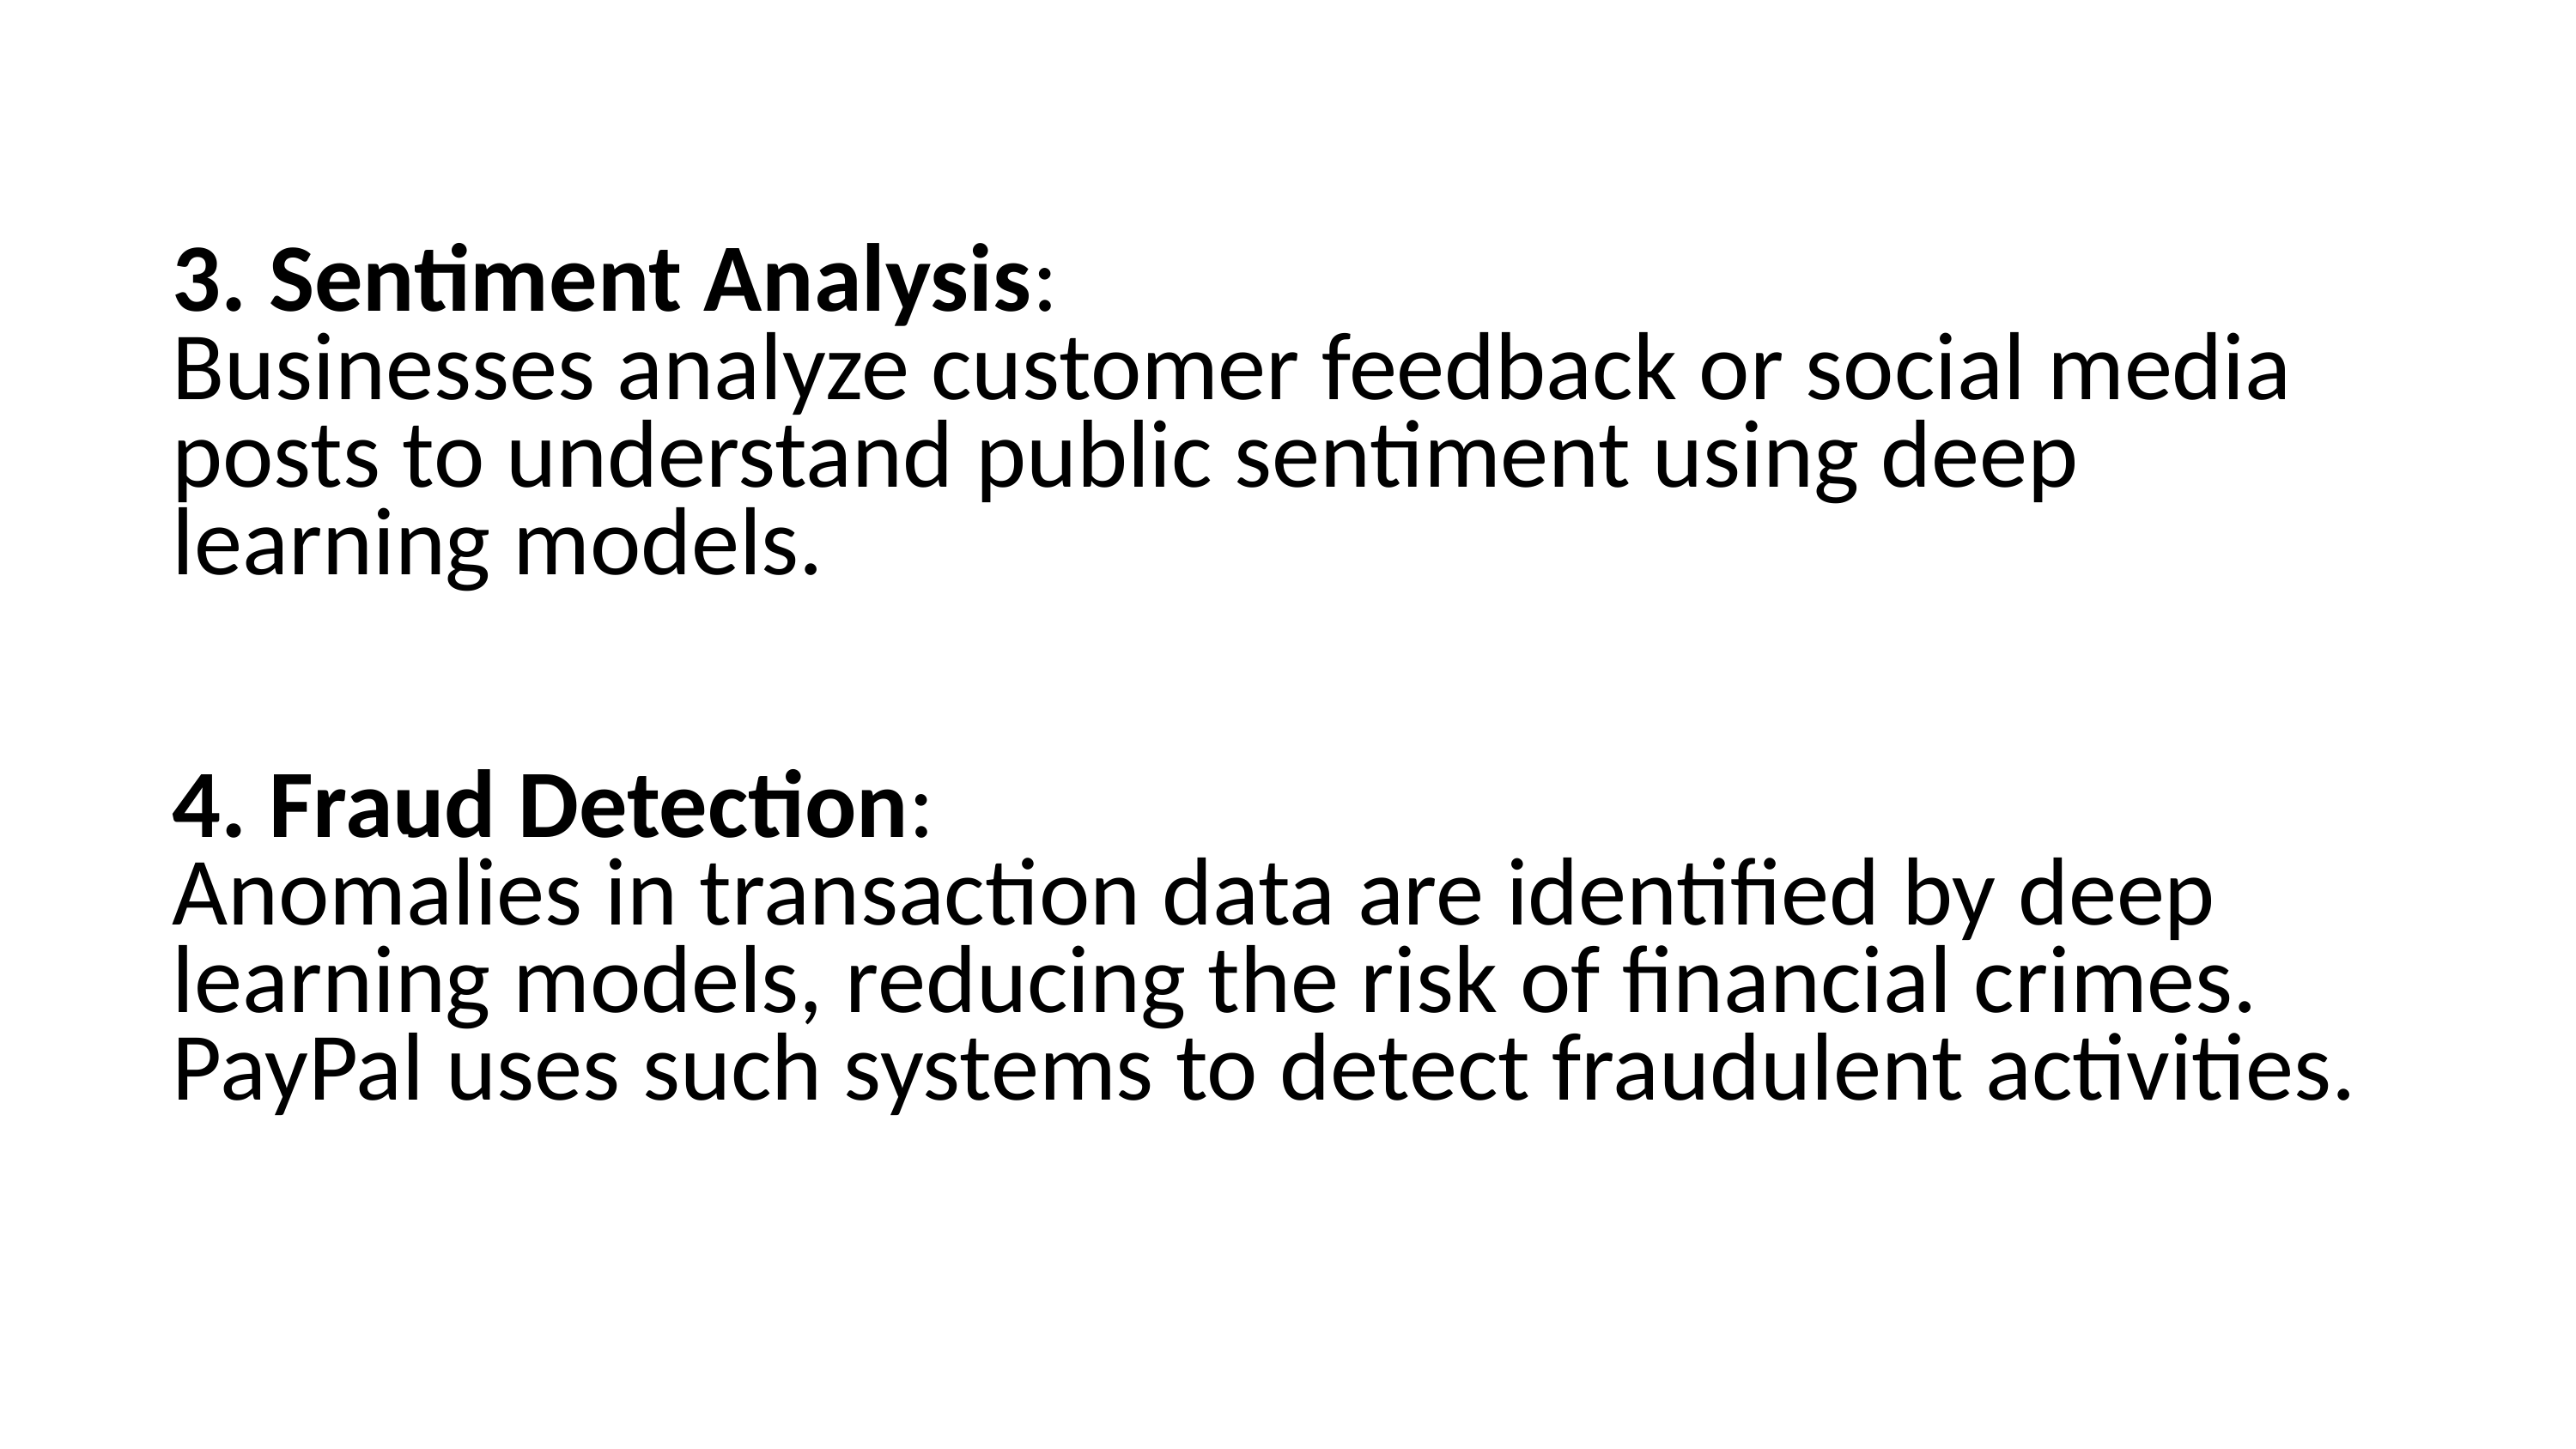

3. Sentiment Analysis:
Businesses analyze customer feedback or social media posts to understand public sentiment using deep learning models.

4. Fraud Detection:
Anomalies in transaction data are identified by deep learning models, reducing the risk of financial crimes. PayPal uses such systems to detect fraudulent activities.
4
7.       Dicussion,Conclusion and Refrences